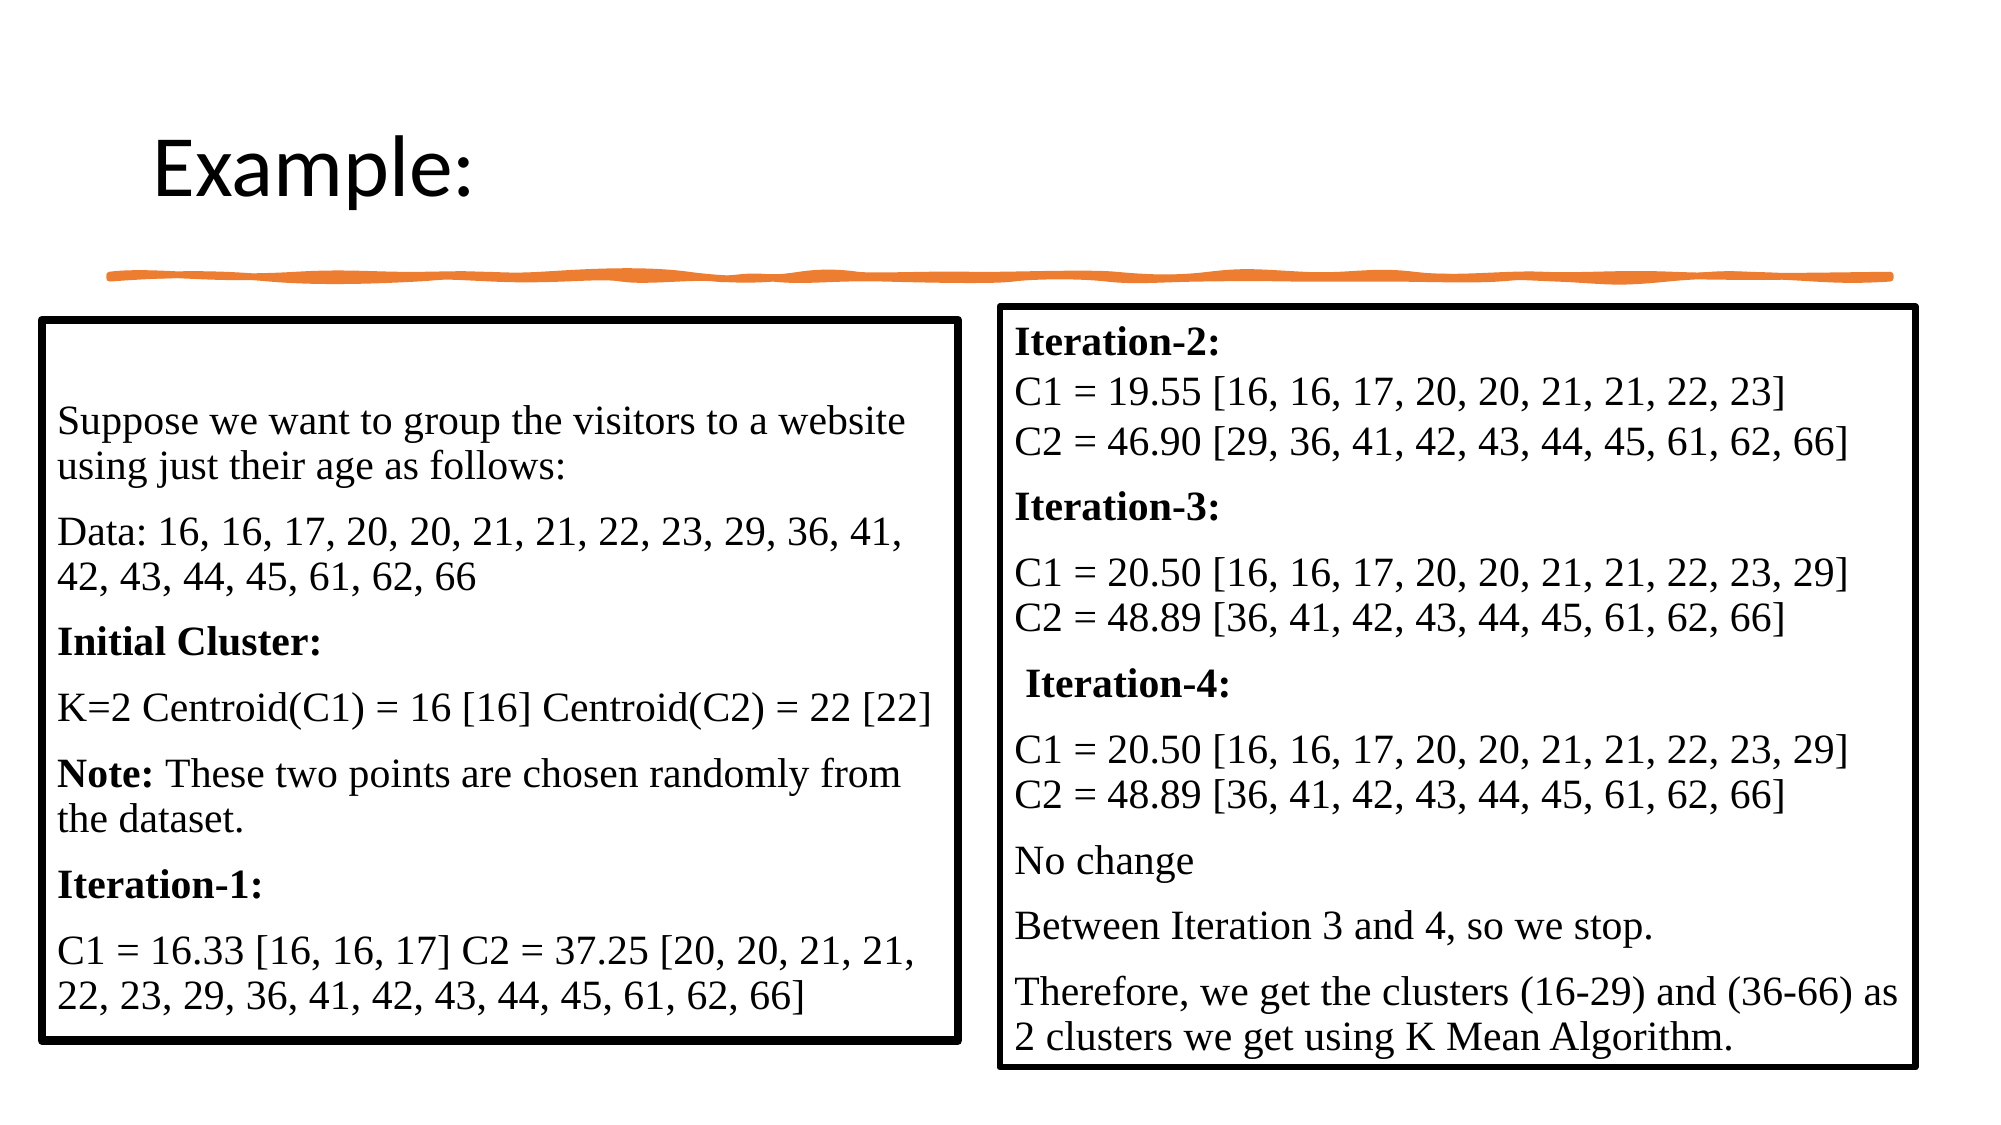

Example:

Iteration-2:
C1 = 19.55 [16, 16, 17, 20, 20, 21, 21, 22, 23]
C2 = 46.90 [29, 36, 41, 42, 43, 44, 45, 61, 62, 66]
Iteration-3:
C1 = 20.50 [16, 16, 17, 20, 20, 21, 21, 22, 23, 29] C2 = 48.89 [36, 41, 42, 43, 44, 45, 61, 62, 66]
 Iteration-4:
C1 = 20.50 [16, 16, 17, 20, 20, 21, 21, 22, 23, 29] C2 = 48.89 [36, 41, 42, 43, 44, 45, 61, 62, 66]
No change
Between Iteration 3 and 4, so we stop.
Therefore, we get the clusters (16-29) and (36-66) as 2 clusters we get using K Mean Algorithm.

Suppose we want to group the visitors to a website using just their age as follows:
Data: 16, 16, 17, 20, 20, 21, 21, 22, 23, 29, 36, 41, 42, 43, 44, 45, 61, 62, 66
Initial Cluster:
K=2 Centroid(C1) = 16 [16] Centroid(C2) = 22 [22]
Note: These two points are chosen randomly from the dataset.
Iteration-1:
C1 = 16.33 [16, 16, 17] C2 = 37.25 [20, 20, 21, 21, 22, 23, 29, 36, 41, 42, 43, 44, 45, 61, 62, 66]